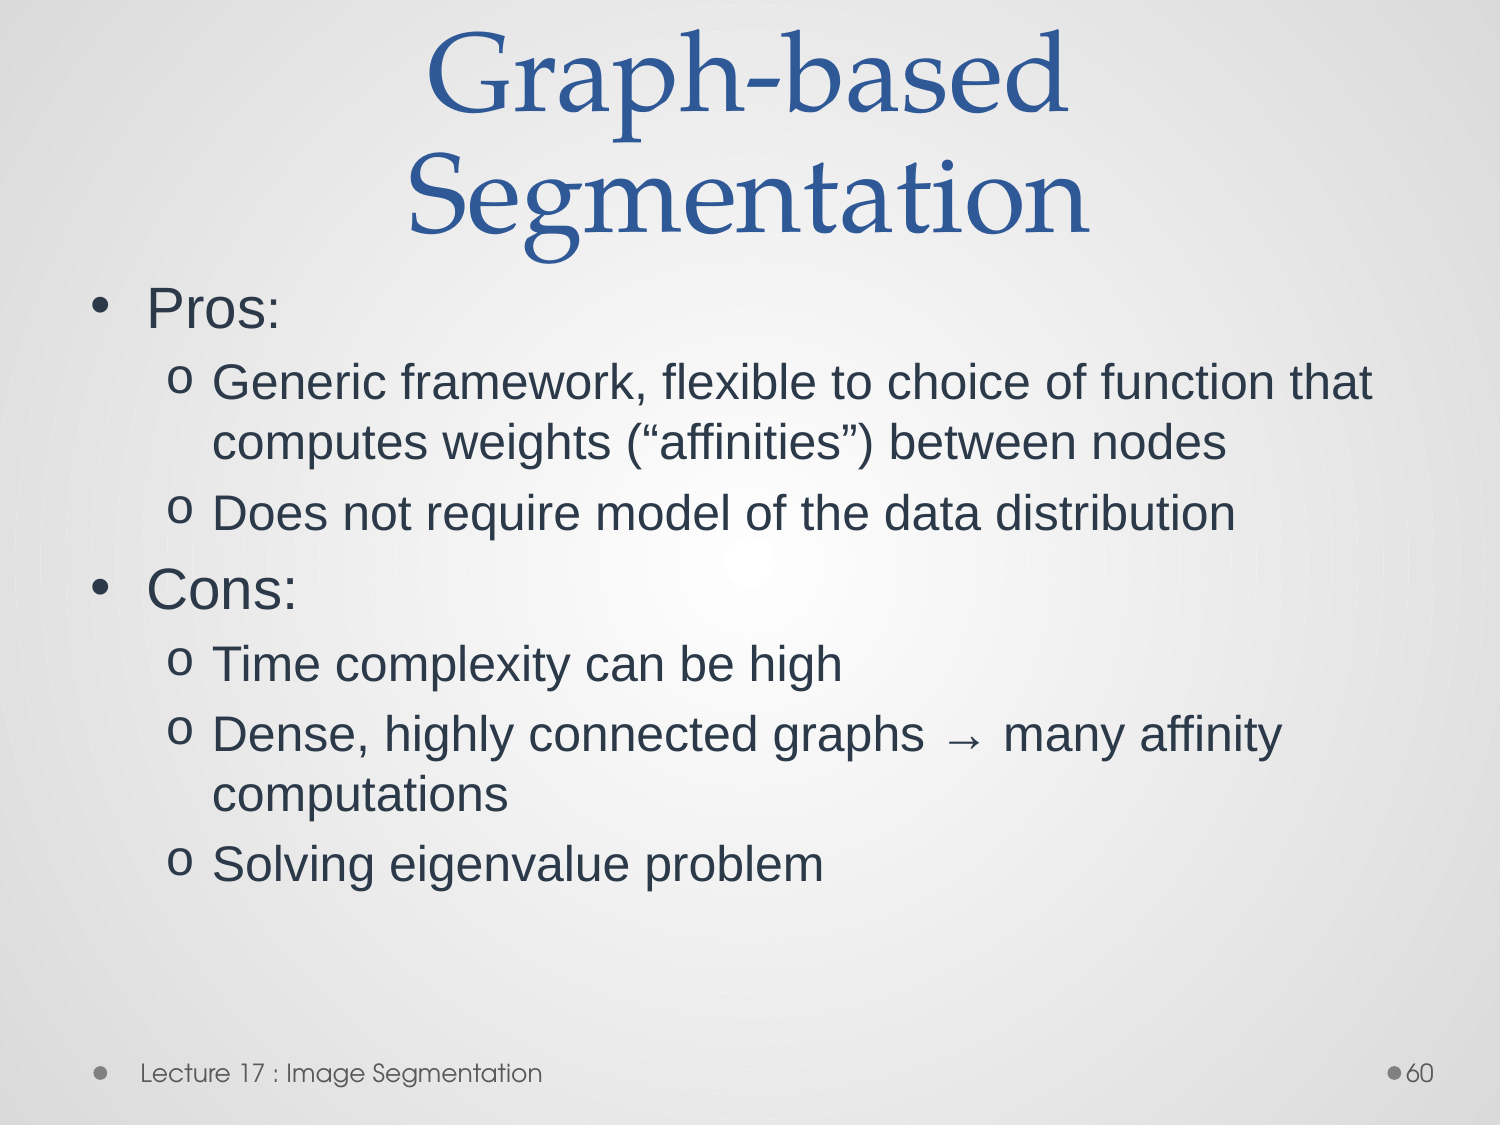

# Graph-based Segmentation
Pros:
Generic framework, flexible to choice of function that computes weights (“affinities”) between nodes
Does not require model of the data distribution
Cons:
Time complexity can be high
Dense, highly connected graphs → many affinity computations
Solving eigenvalue problem
60